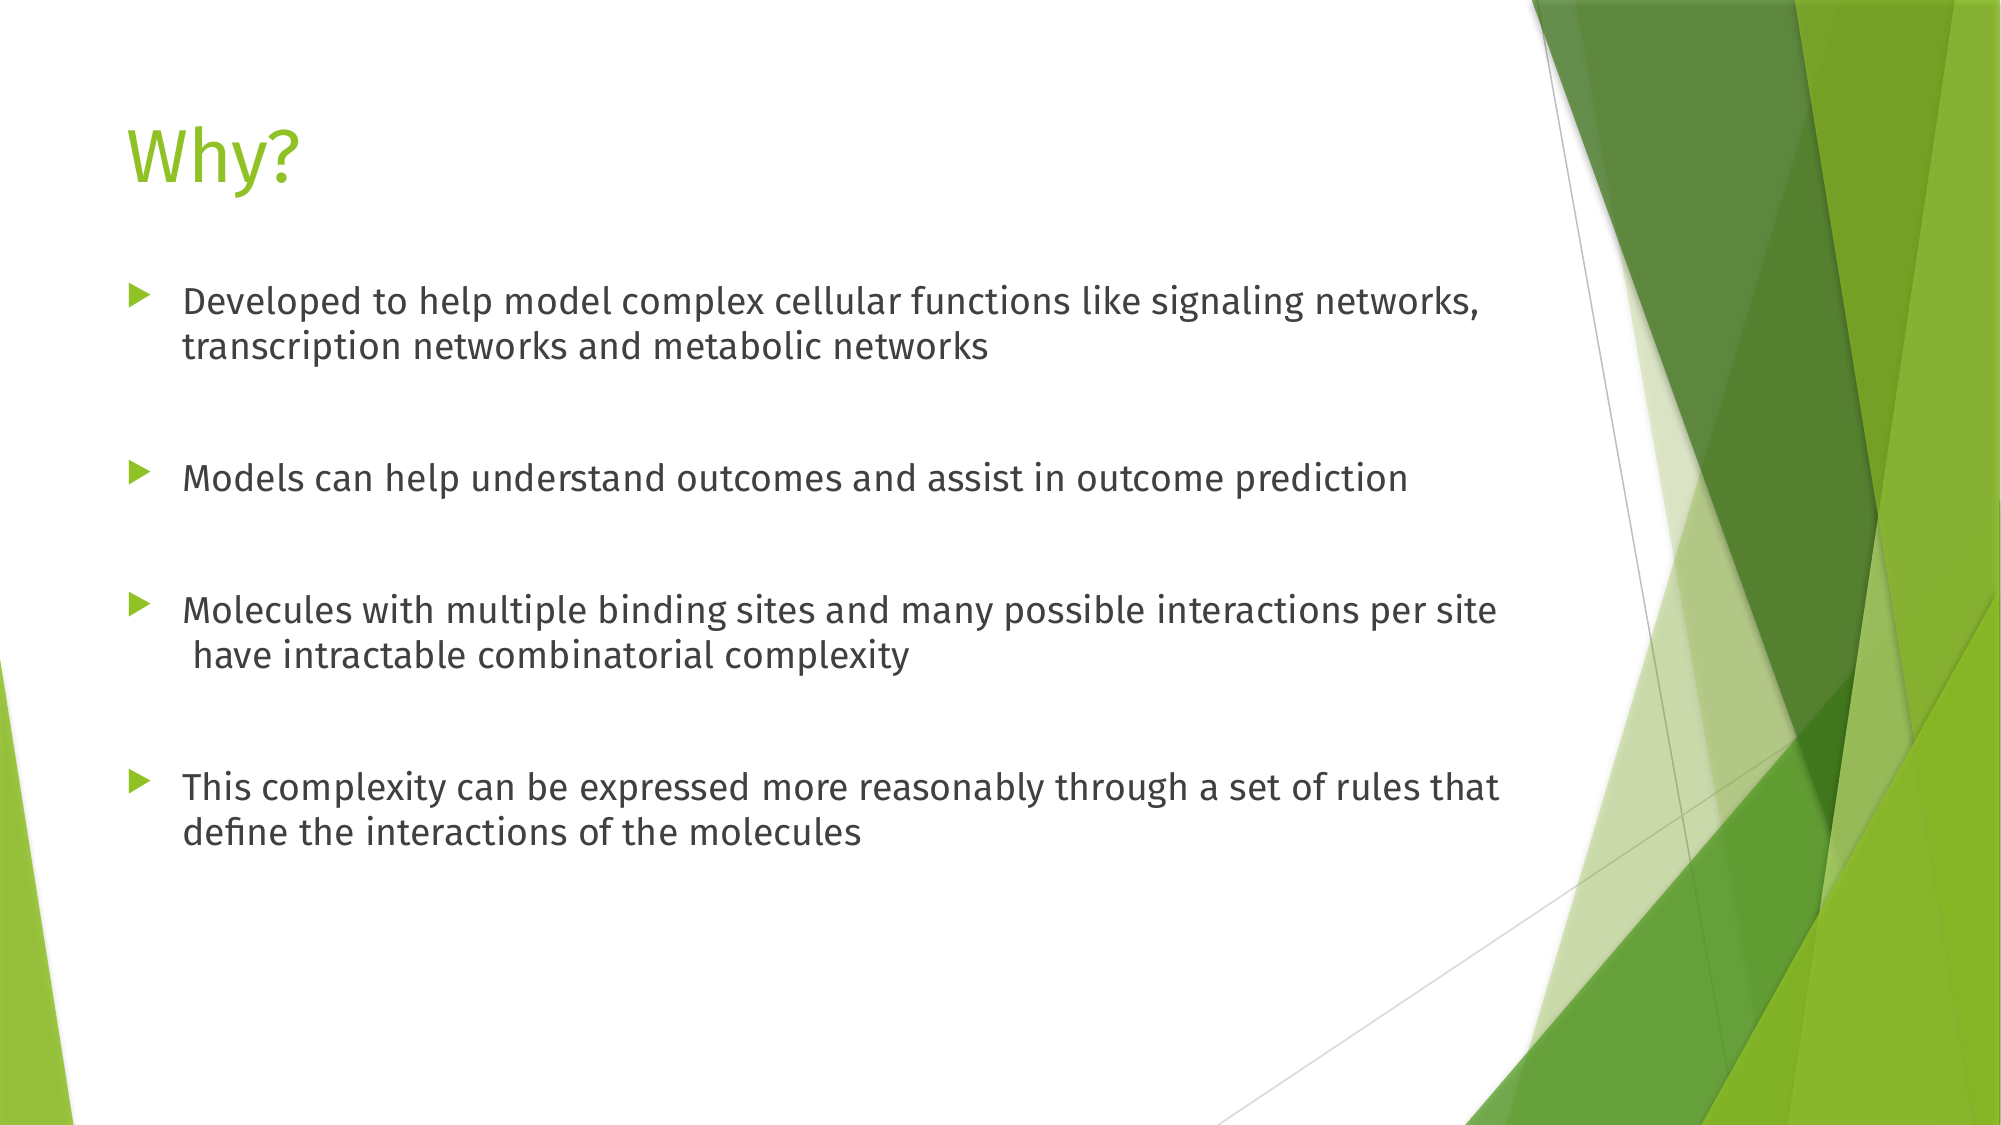

# Why?
Developed to help model complex cellular functions like signaling networks, transcription networks and metabolic networks

Models can help understand outcomes and assist in outcome prediction

Molecules with multiple binding sites and many possible interactions per site  have intractable combinatorial complexity

This complexity can be expressed more reasonably through a set of rules that define the interactions of the molecules